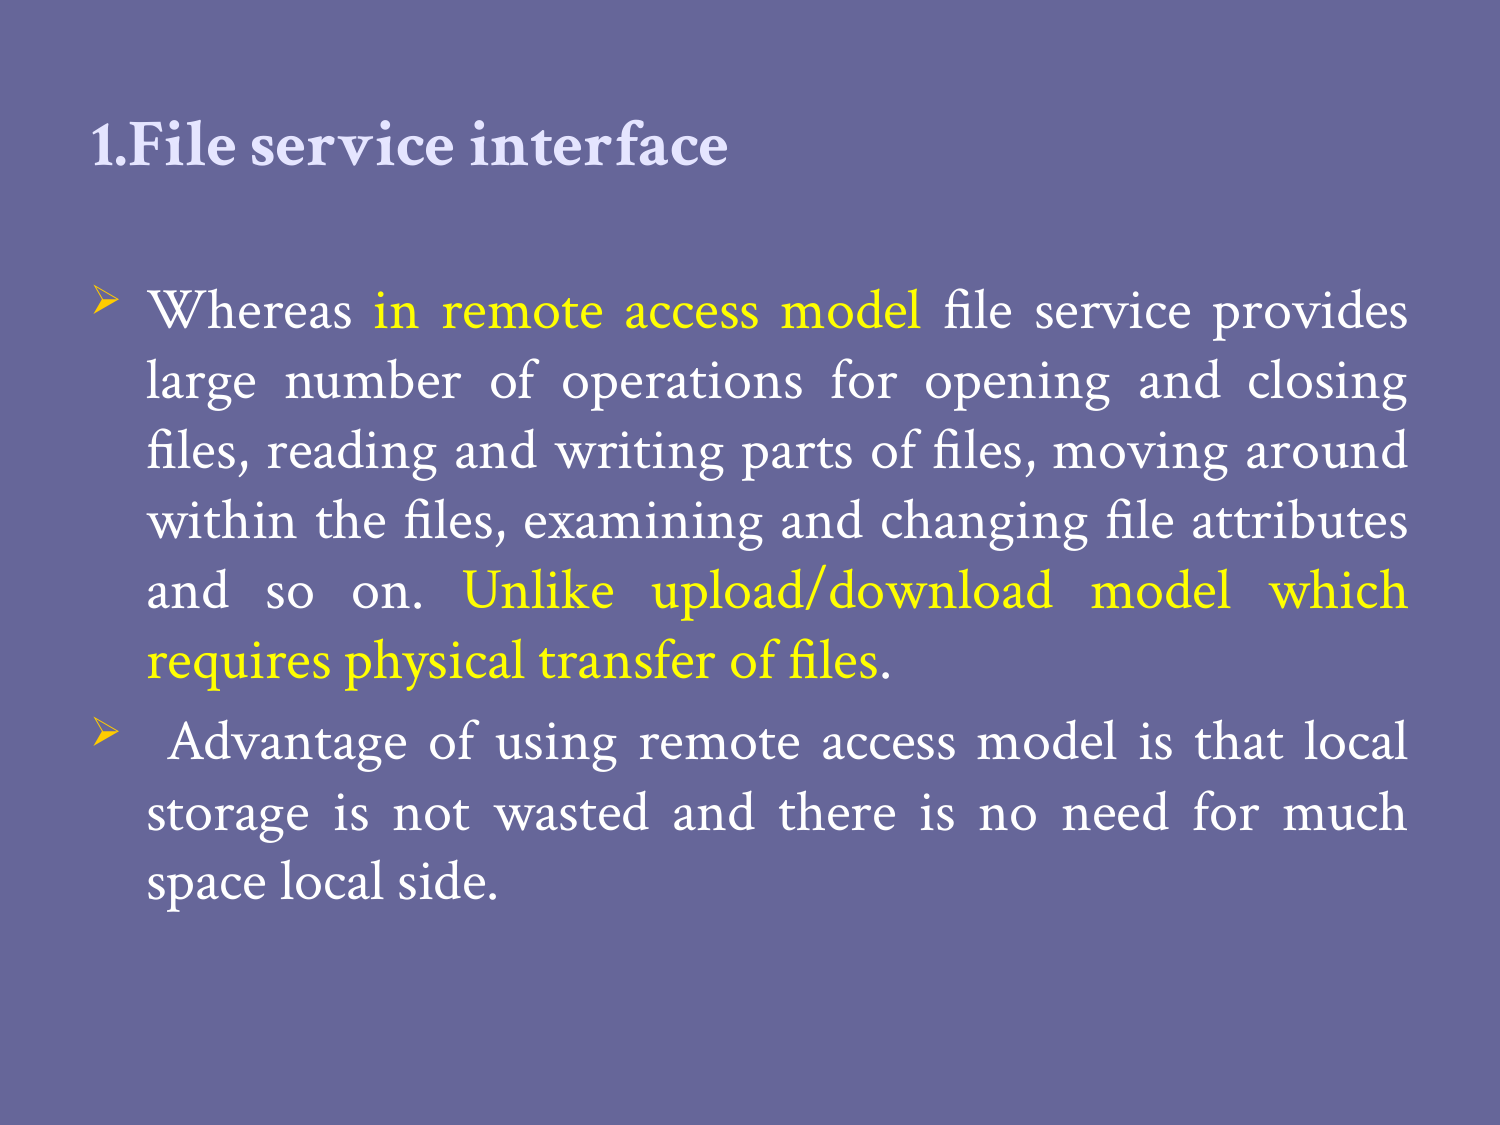

# 1.File service interface
Whereas in remote access model file service provides large number of operations for opening and closing files, reading and writing parts of files, moving around within the files, examining and changing file attributes and so on. Unlike upload/download model which requires physical transfer of files.
 Advantage of using remote access model is that local storage is not wasted and there is no need for much space local side.